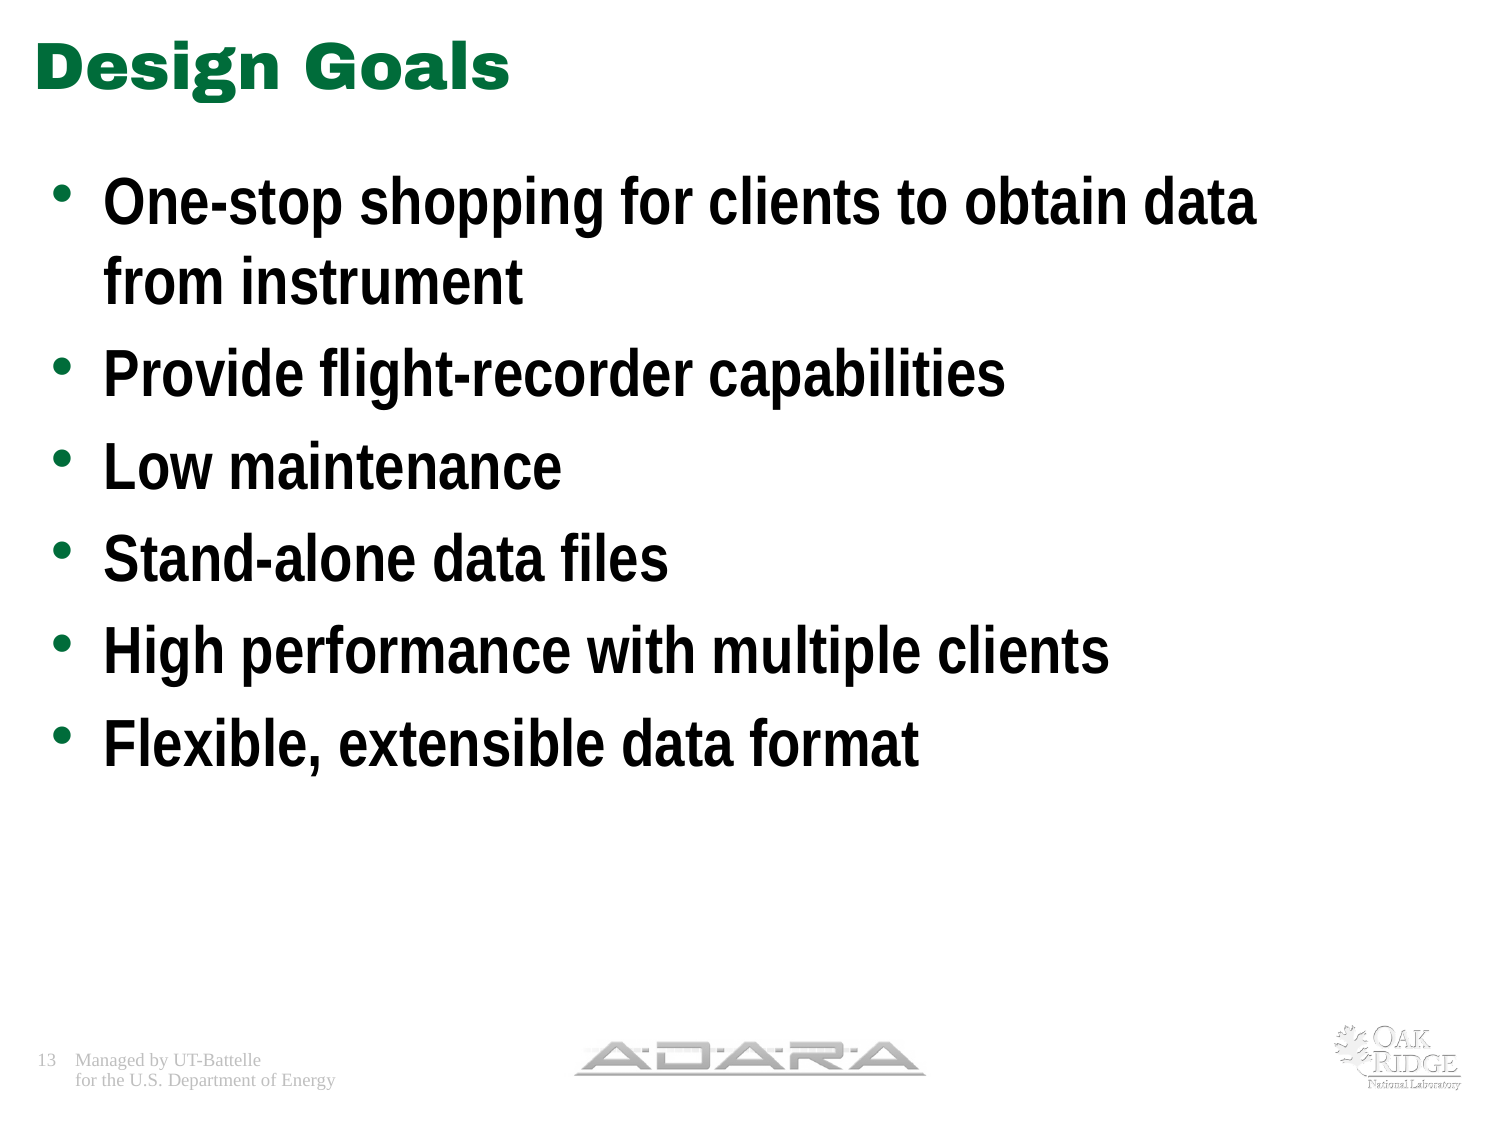

# Design Goals
One-stop shopping for clients to obtain data from instrument
Provide flight-recorder capabilities
Low maintenance
Stand-alone data files
High performance with multiple clients
Flexible, extensible data format